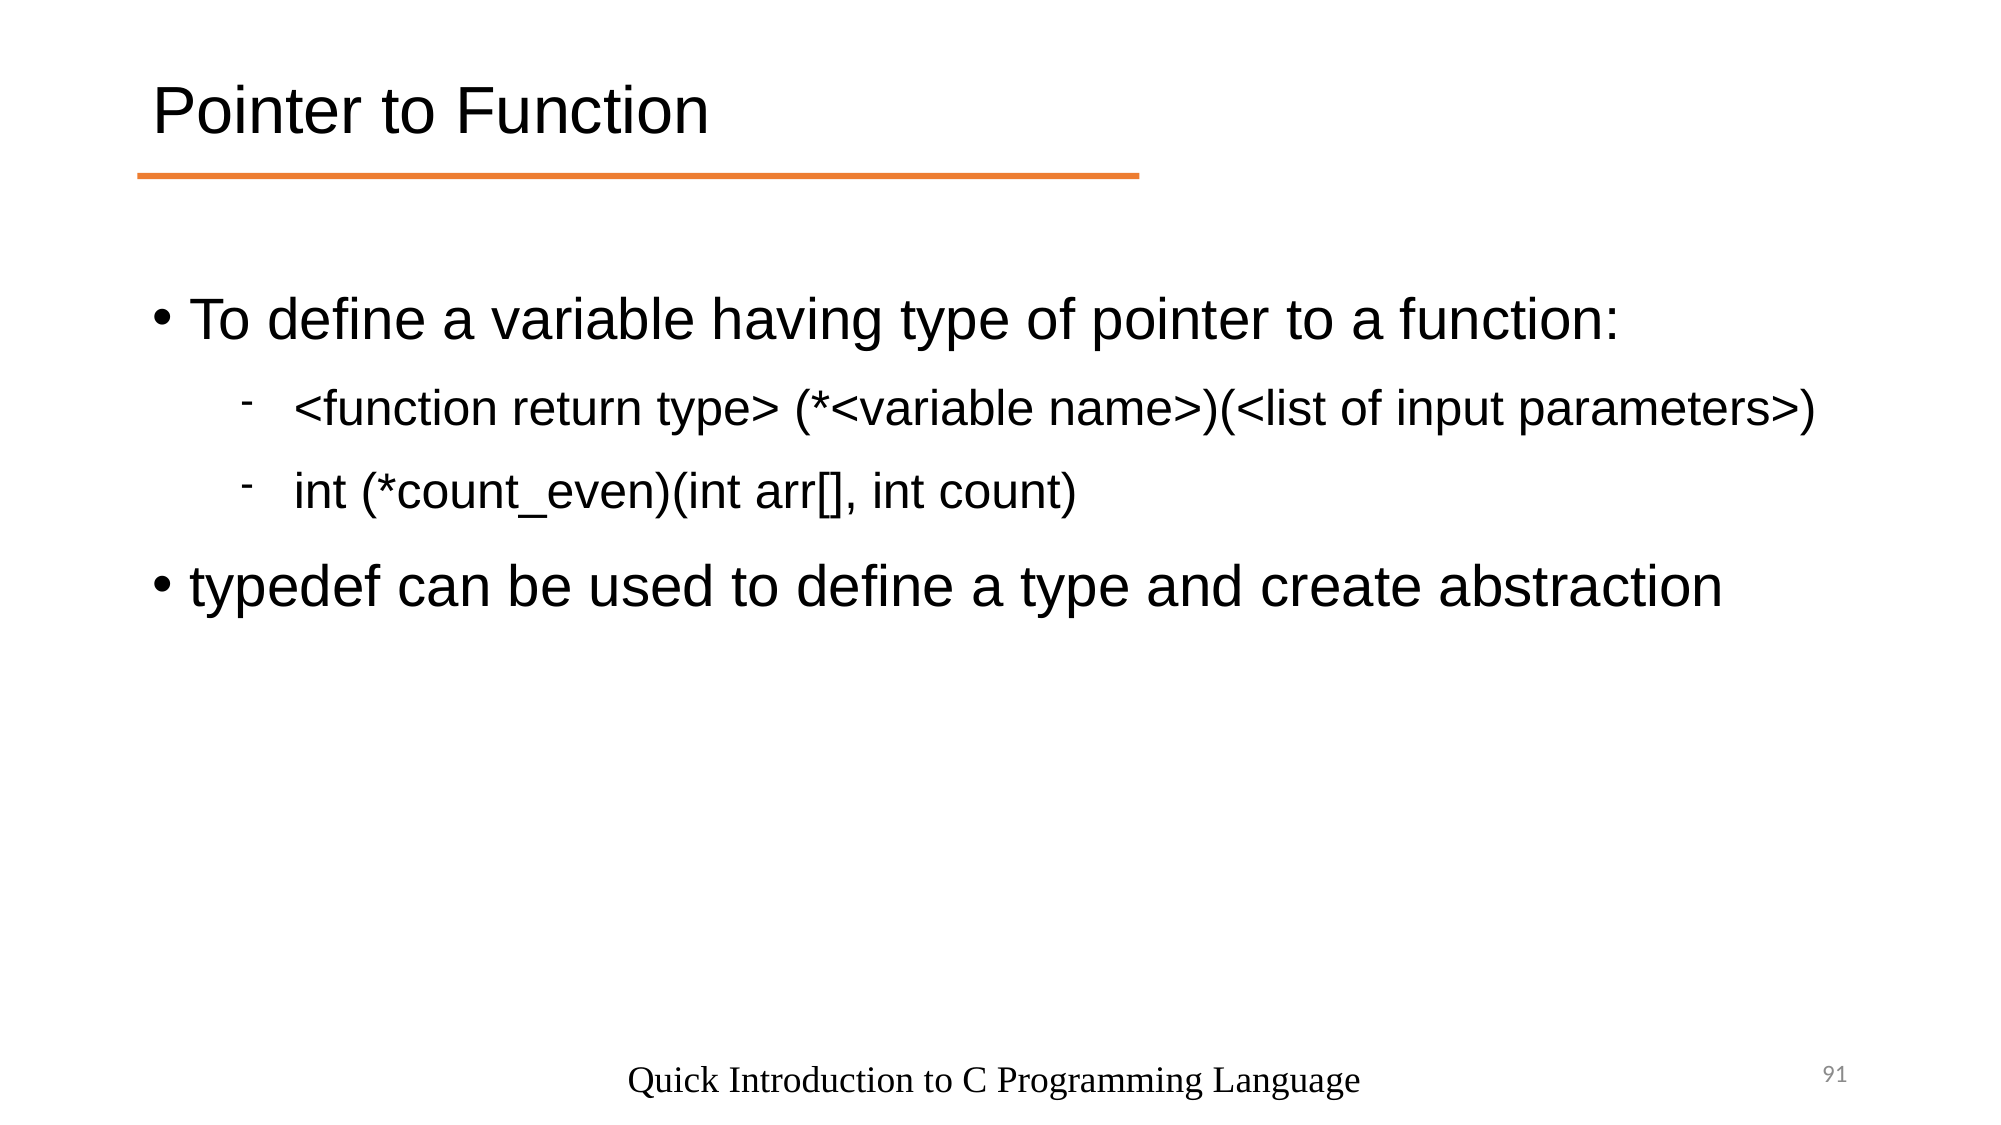

Pointer to Function
To define a variable having type of pointer to a function:
<function return type> (*<variable name>)(<list of input parameters>)
int (*count_even)(int arr[], int count)
typedef can be used to define a type and create abstraction
91